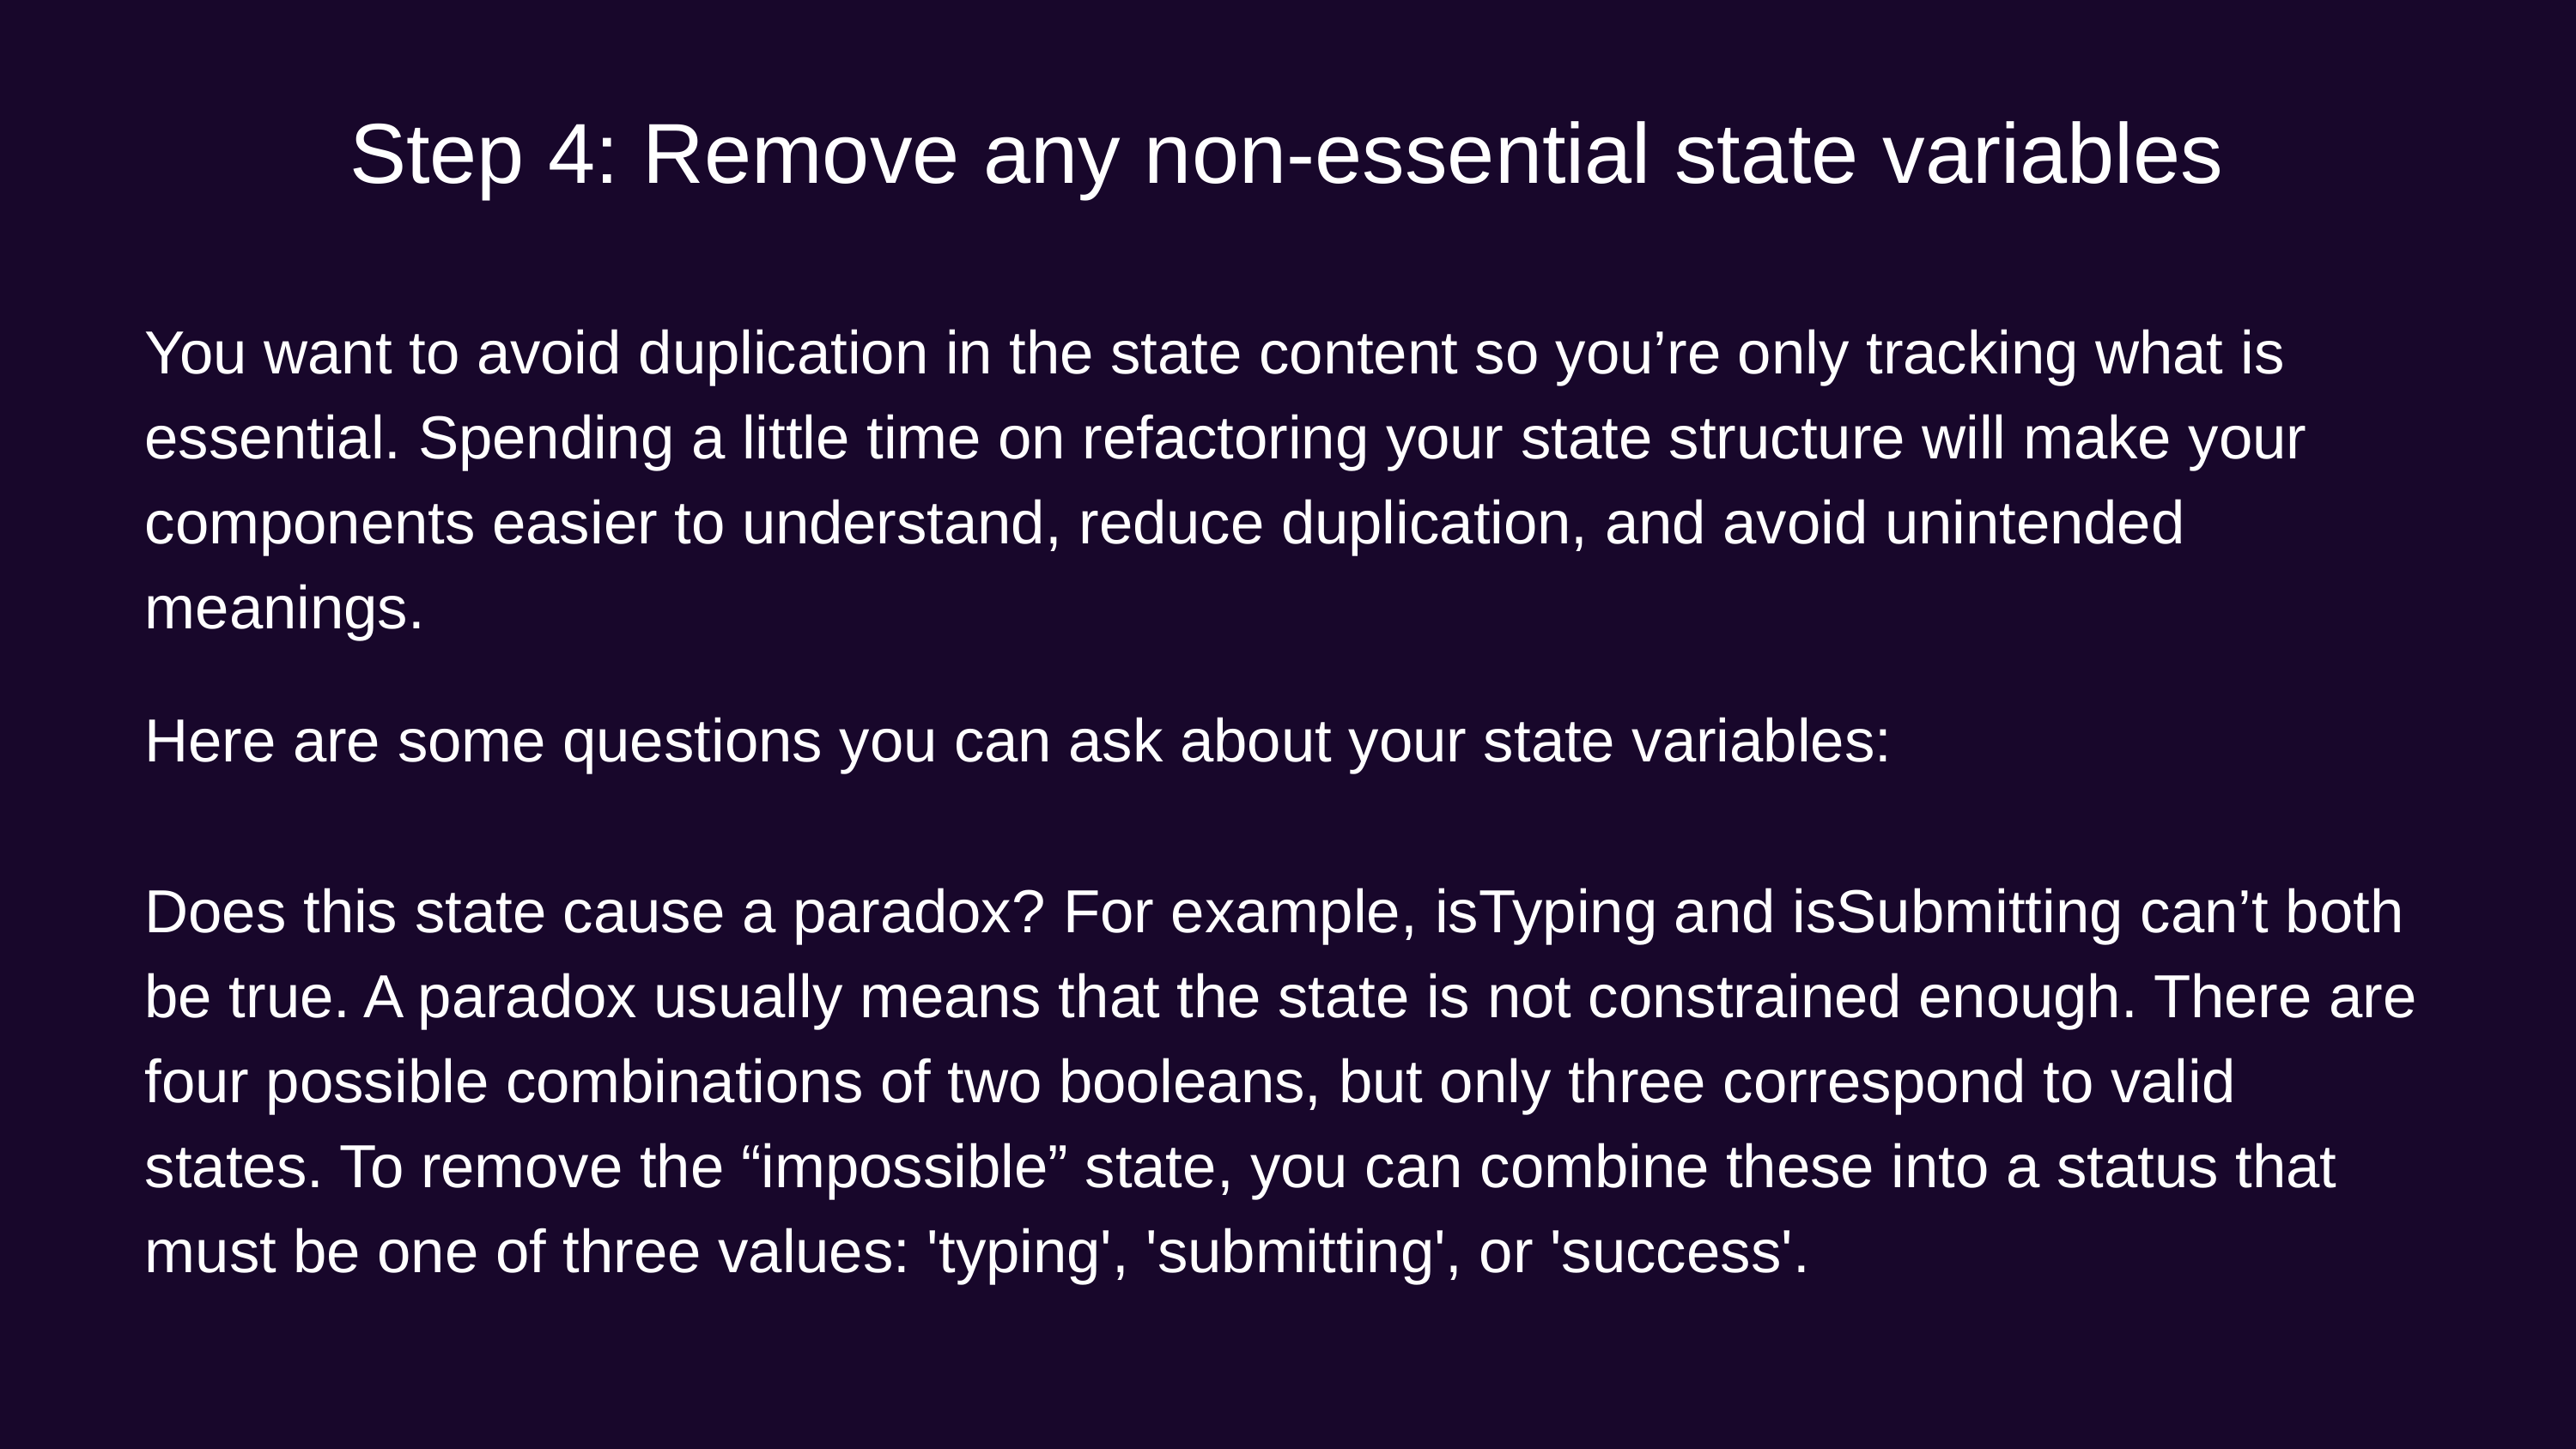

Step 4: Remove any non-essential state variables
You want to avoid duplication in the state content so you’re only tracking what is essential. Spending a little time on refactoring your state structure will make your components easier to understand, reduce duplication, and avoid unintended meanings.
Here are some questions you can ask about your state variables:

Does this state cause a paradox? For example, isTyping and isSubmitting can’t both be true. A paradox usually means that the state is not constrained enough. There are four possible combinations of two booleans, but only three correspond to valid states. To remove the “impossible” state, you can combine these into a status that must be one of three values: 'typing', 'submitting', or 'success'.